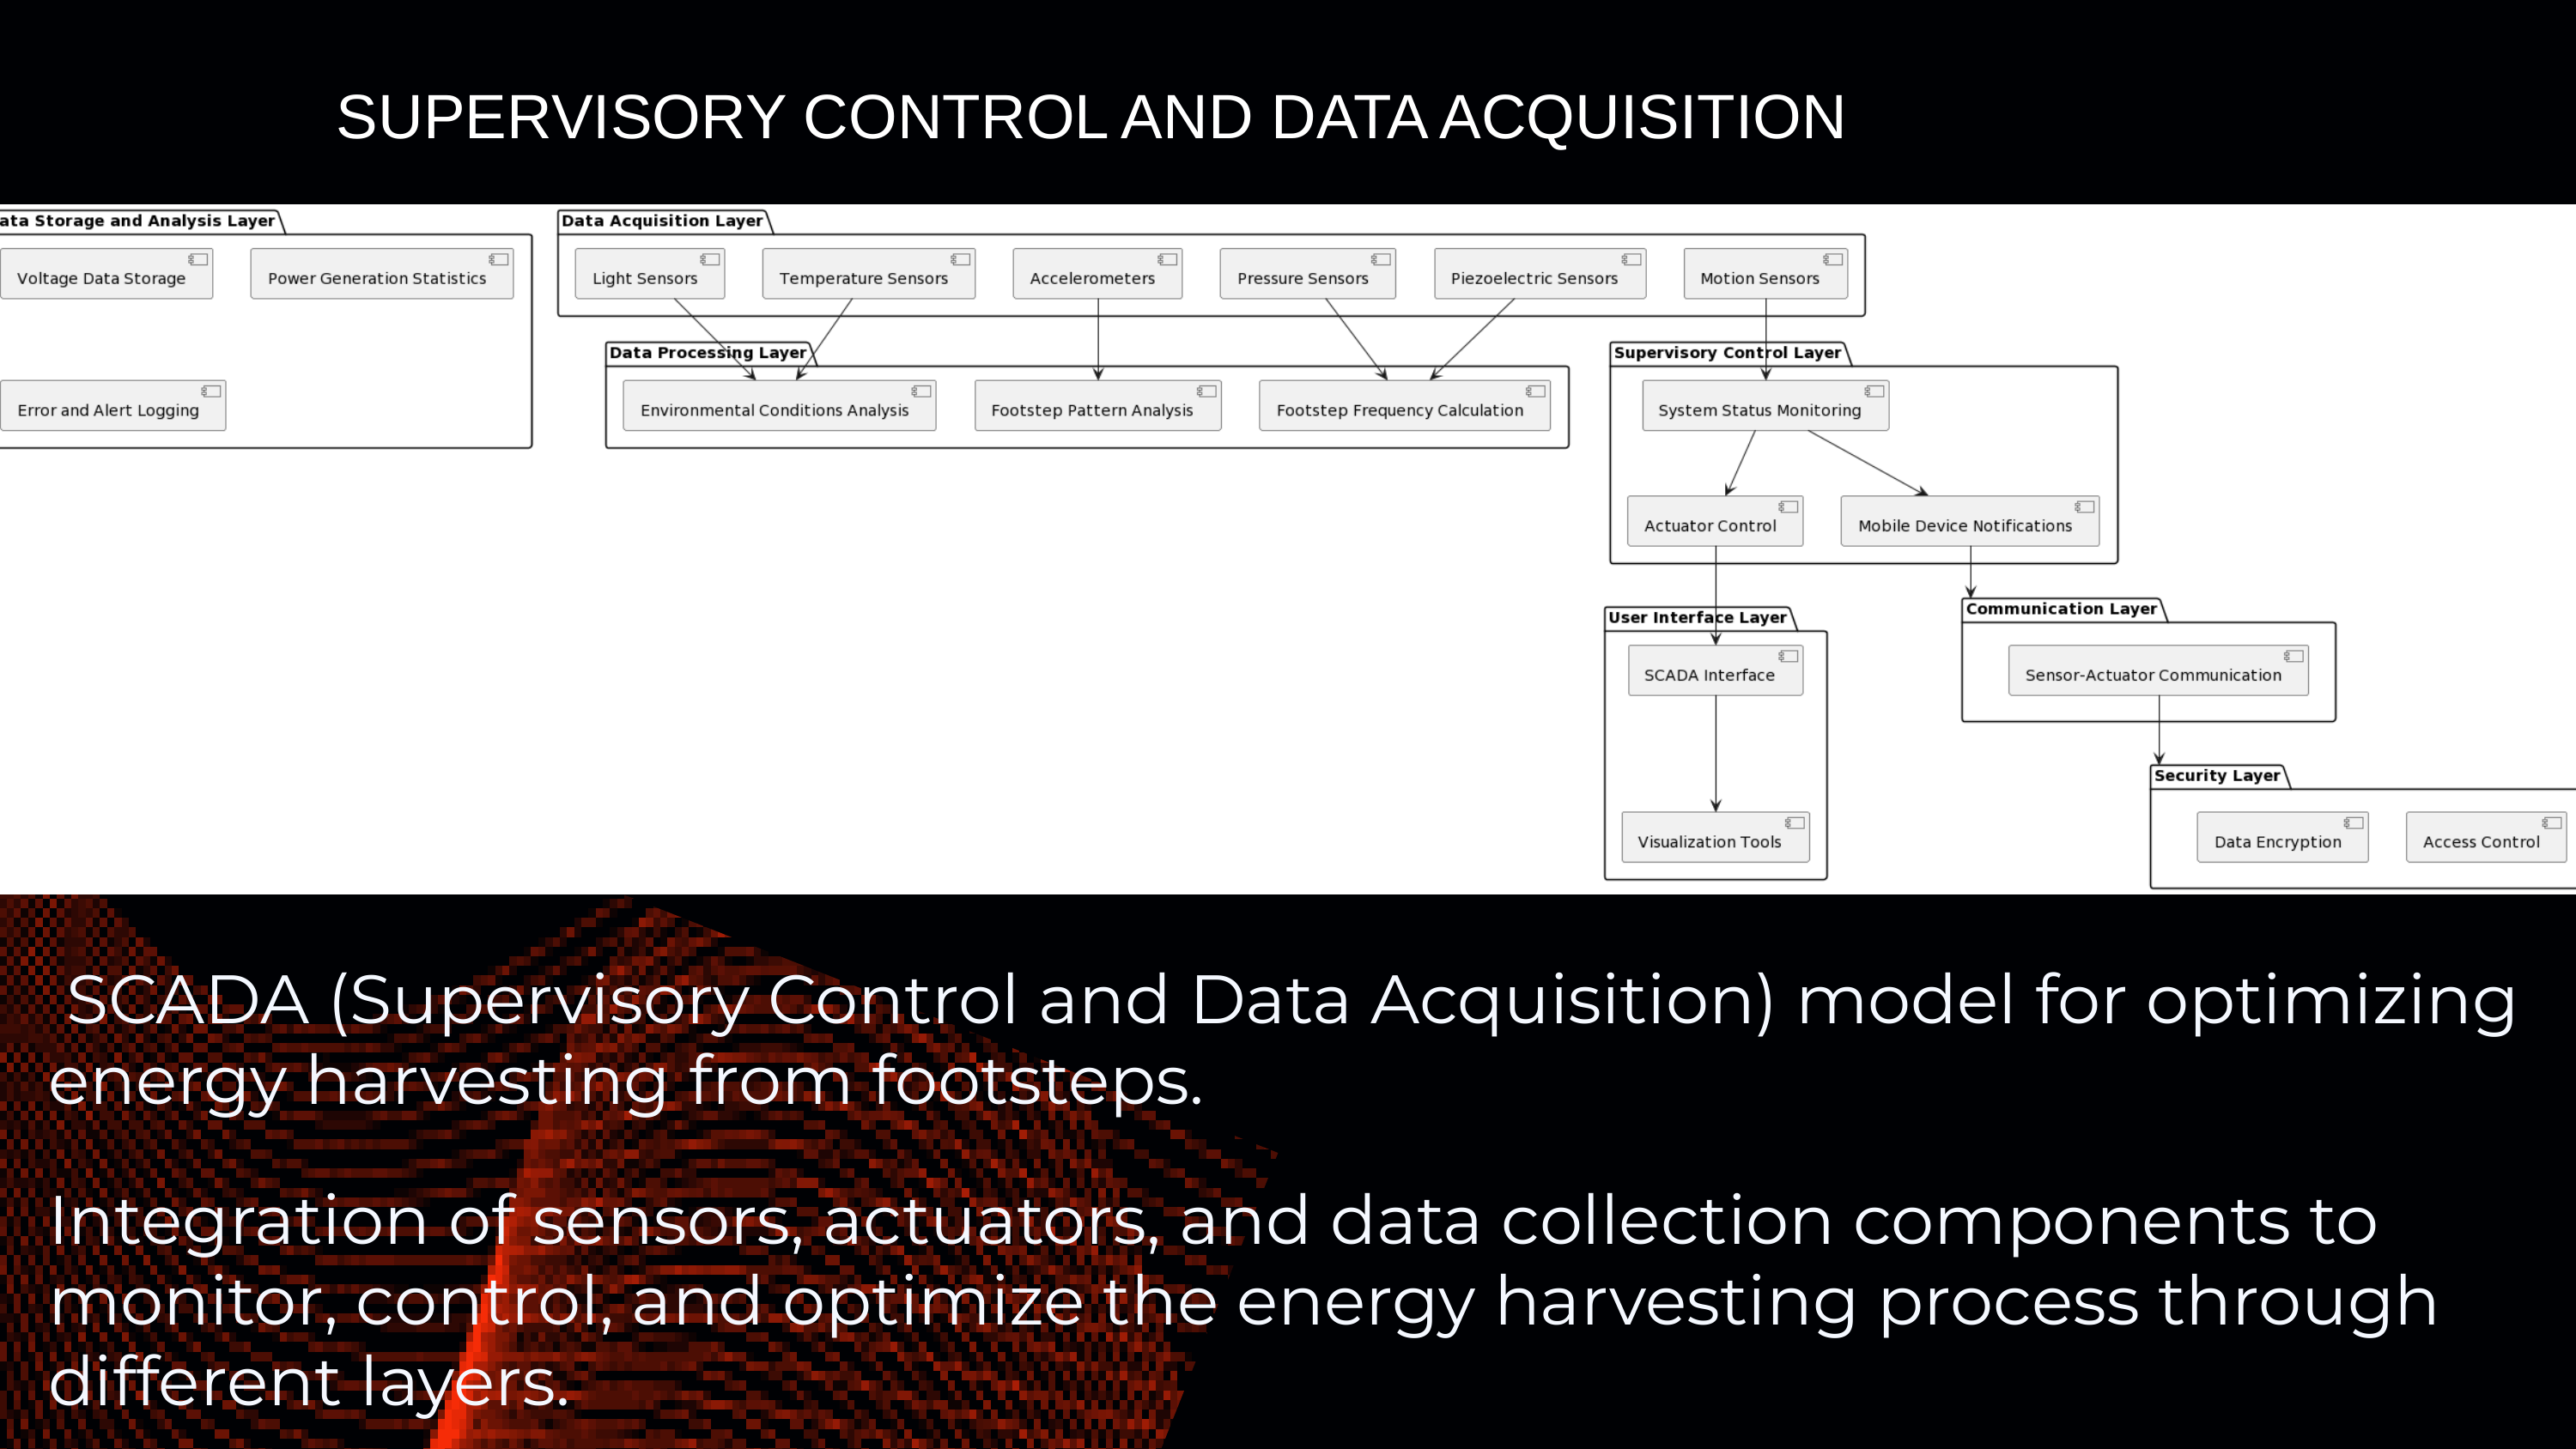

SUPERVISORY CONTROL AND DATA ACQUISITION

 SCADA (Supervisory Control and Data Acquisition) model for optimizing energy harvesting from footsteps.
Integration of sensors, actuators, and data collection components to monitor, control, and optimize the energy harvesting process through different layers.